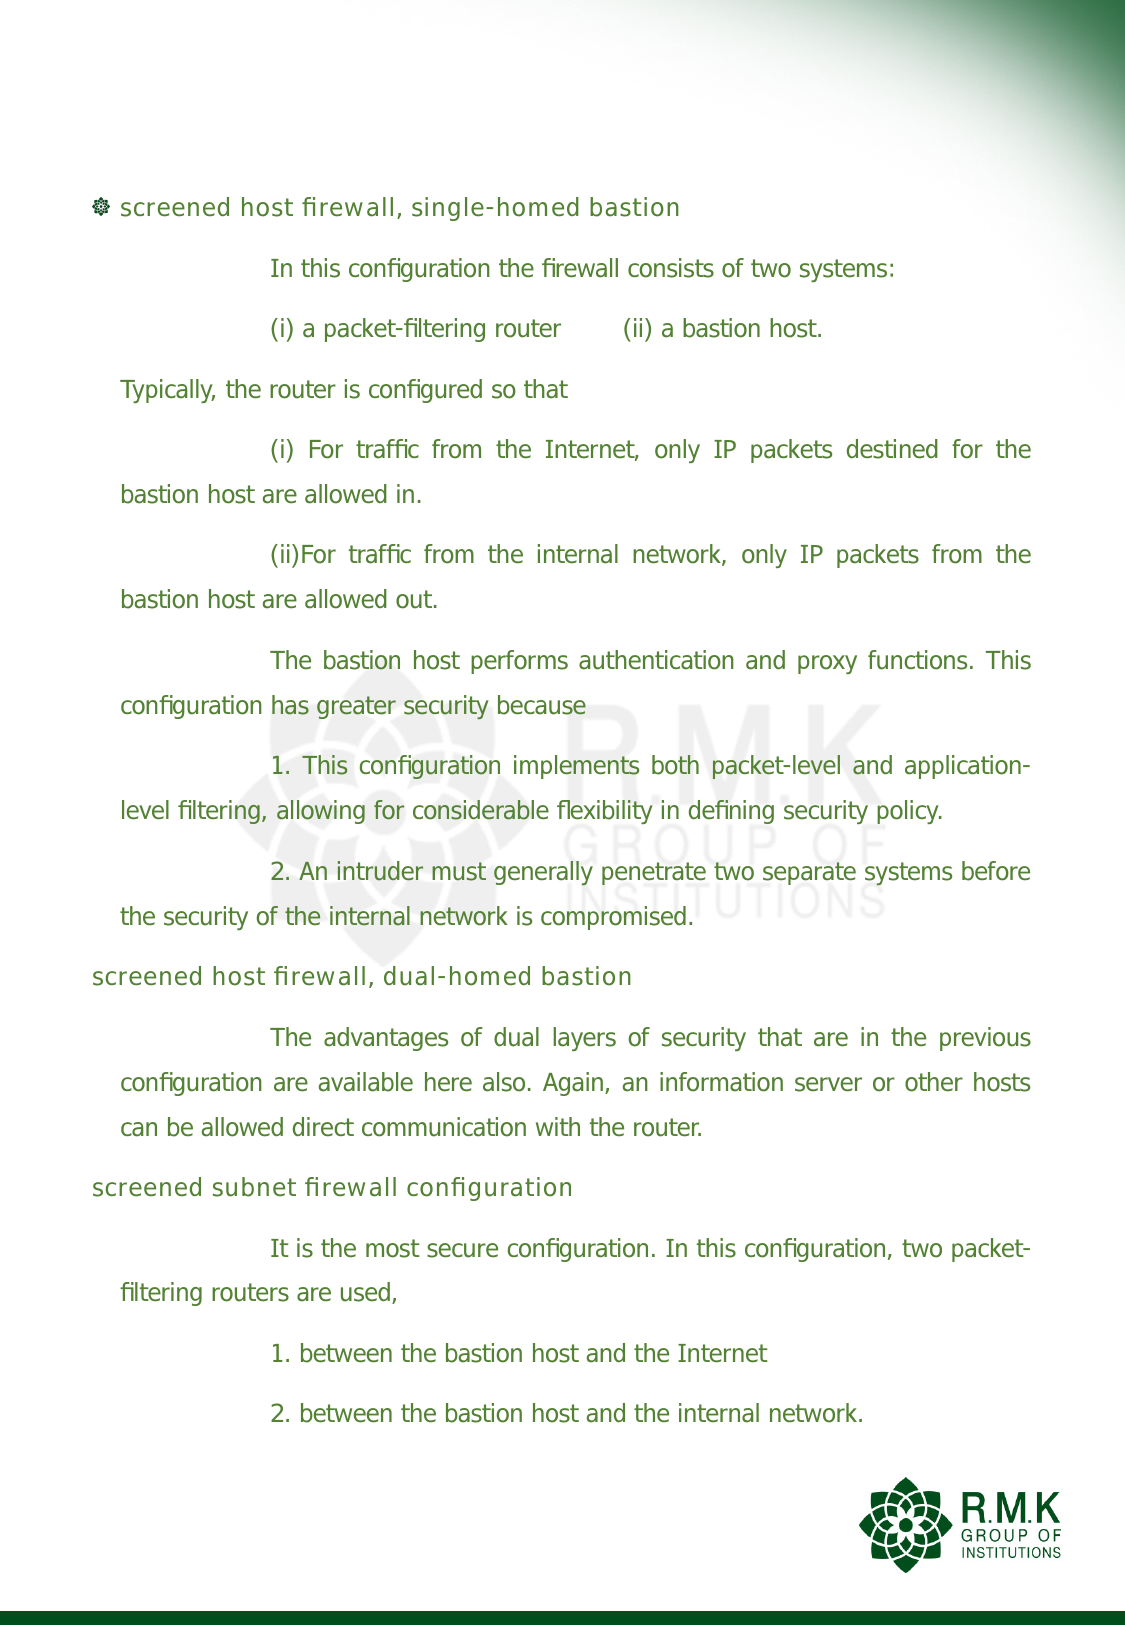

#
screened host firewall, single-homed bastion
		In this configuration the firewall consists of two systems:
		(i) a packet-filtering router        (ii) a bastion host.
	Typically, the router is configured so that
		(i) For traffic from the Internet, only IP packets destined for the bastion host are allowed in.
		(ii)For traffic from the internal network, only IP packets from the bastion host are allowed out.
		The bastion host performs authentication and proxy functions. This configuration has greater security because
		1. This configuration implements both packet-level and application-level filtering, allowing for considerable flexibility in defining security policy.
		2. An intruder must generally penetrate two separate systems before the security of the internal network is compromised.
screened host firewall, dual-homed bastion
		The advantages of dual layers of security that are in the previous configuration are available here also. Again, an information server or other hosts can be allowed direct communication with the router.
screened subnet firewall configuration
		It is the most secure configuration. In this configuration, two packet-filtering routers are used,
		1. between the bastion host and the Internet
		2. between the bastion host and the internal network.